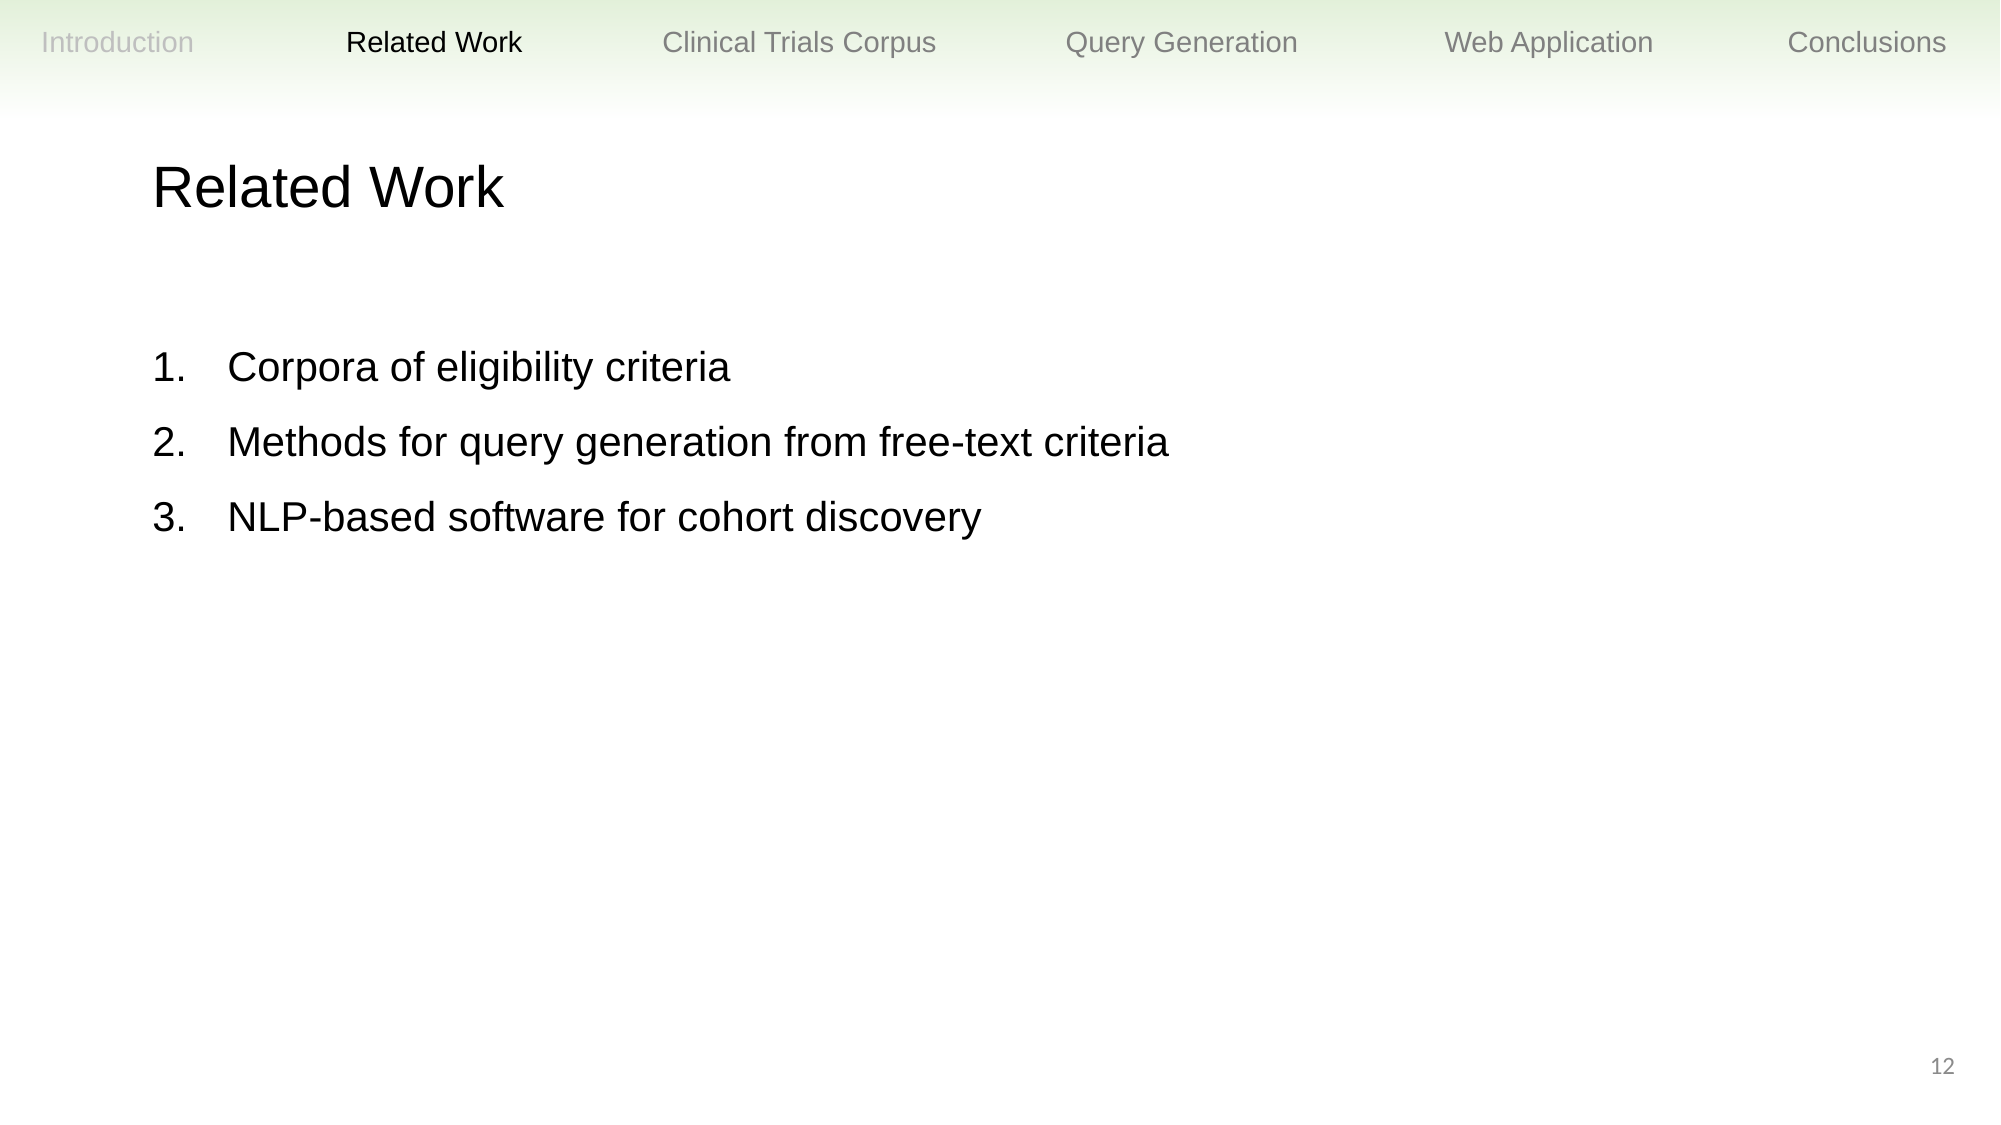

Related Work
Clinical Trials Corpus
Query Generation
Web Application
Conclusions
Introduction
Related Work
Corpora of eligibility criteria
Methods for query generation from free-text criteria
NLP-based software for cohort discovery
12